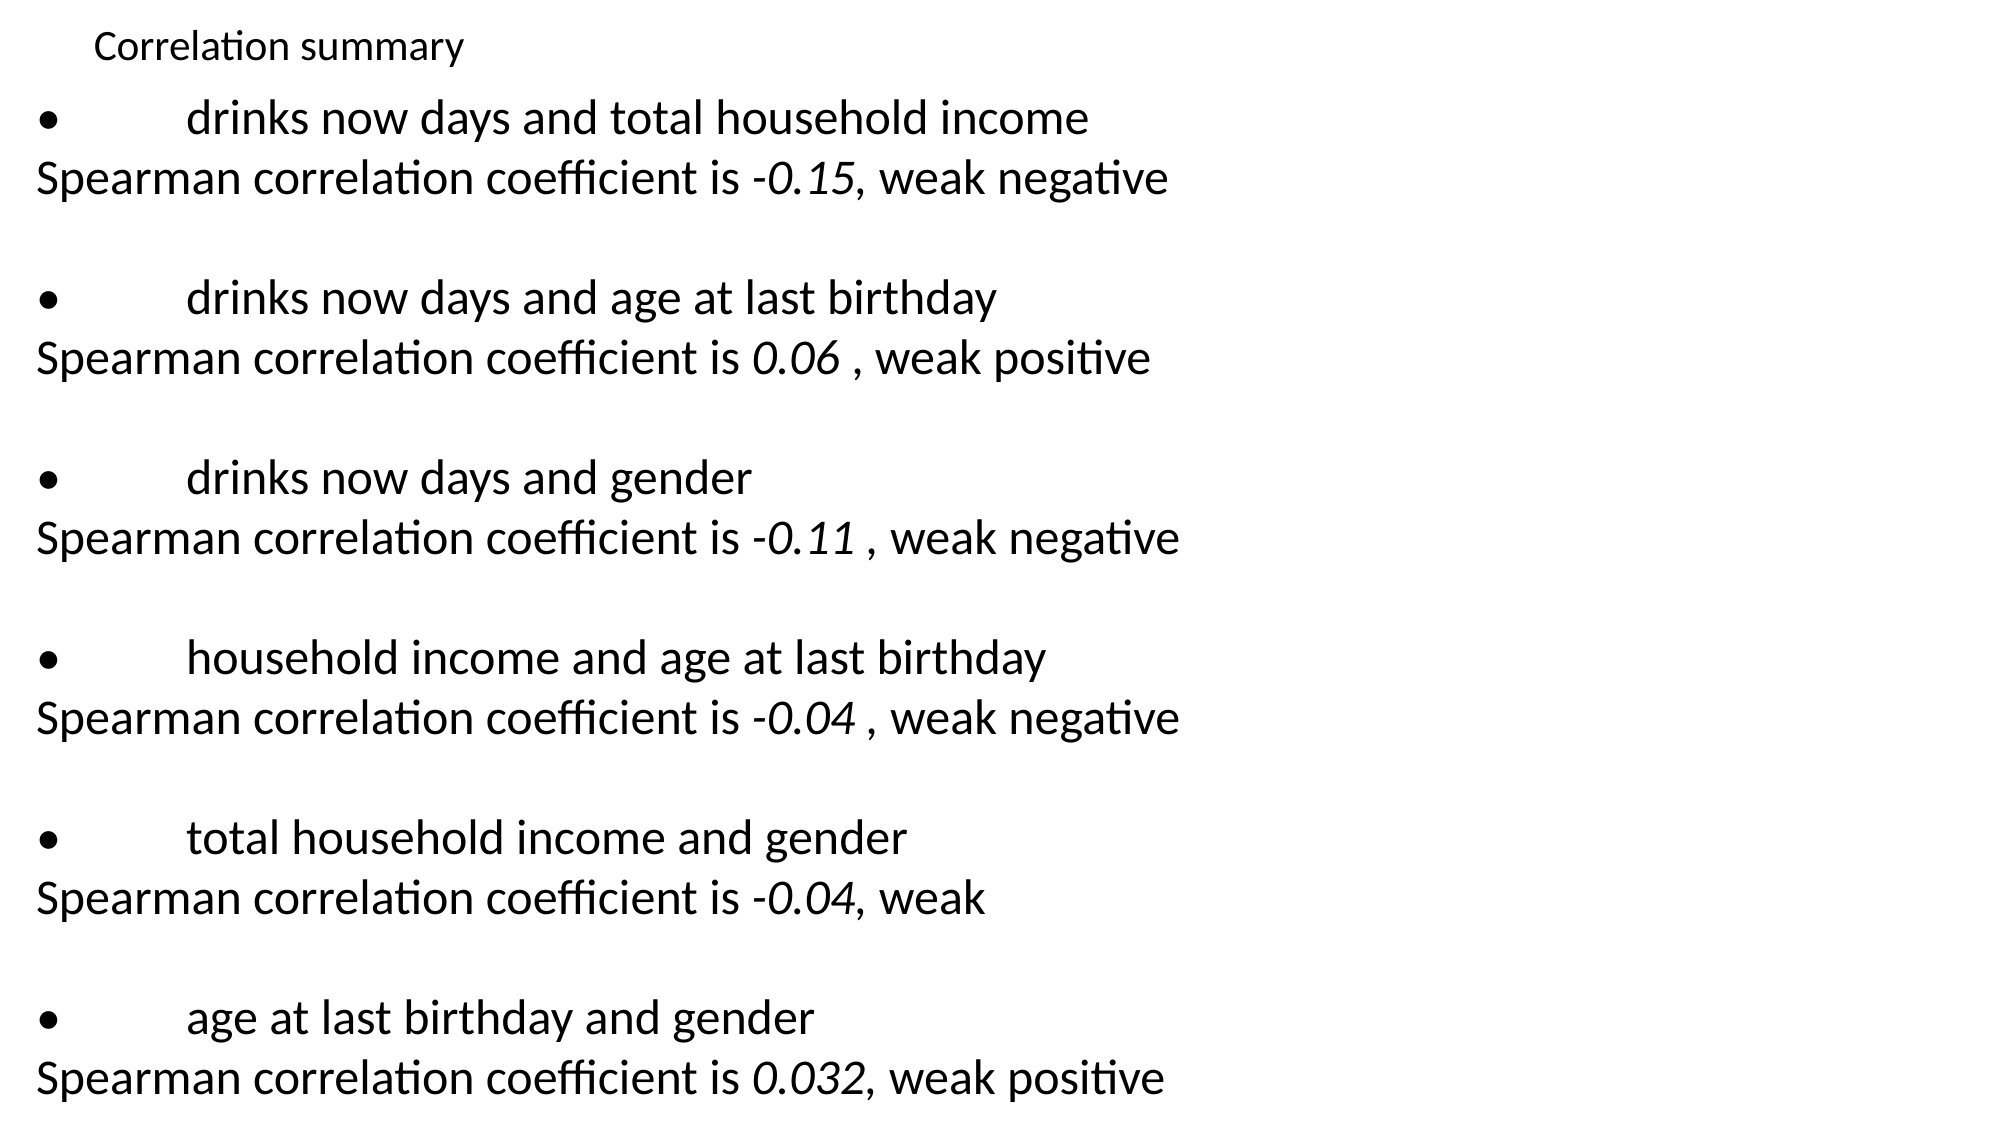

# Correlation summary
•	drinks now days and total household income
Spearman correlation coefficient is -0.15, weak negative

•	drinks now days and age at last birthday
Spearman correlation coefficient is 0.06 , weak positive

•	drinks now days and gender
Spearman correlation coefficient is -0.11 , weak negative

•	household income and age at last birthday
Spearman correlation coefficient is -0.04 , weak negative

•	total household income and gender
Spearman correlation coefficient is -0.04, weak

•	age at last birthday and gender
Spearman correlation coefficient is 0.032, weak positive

.